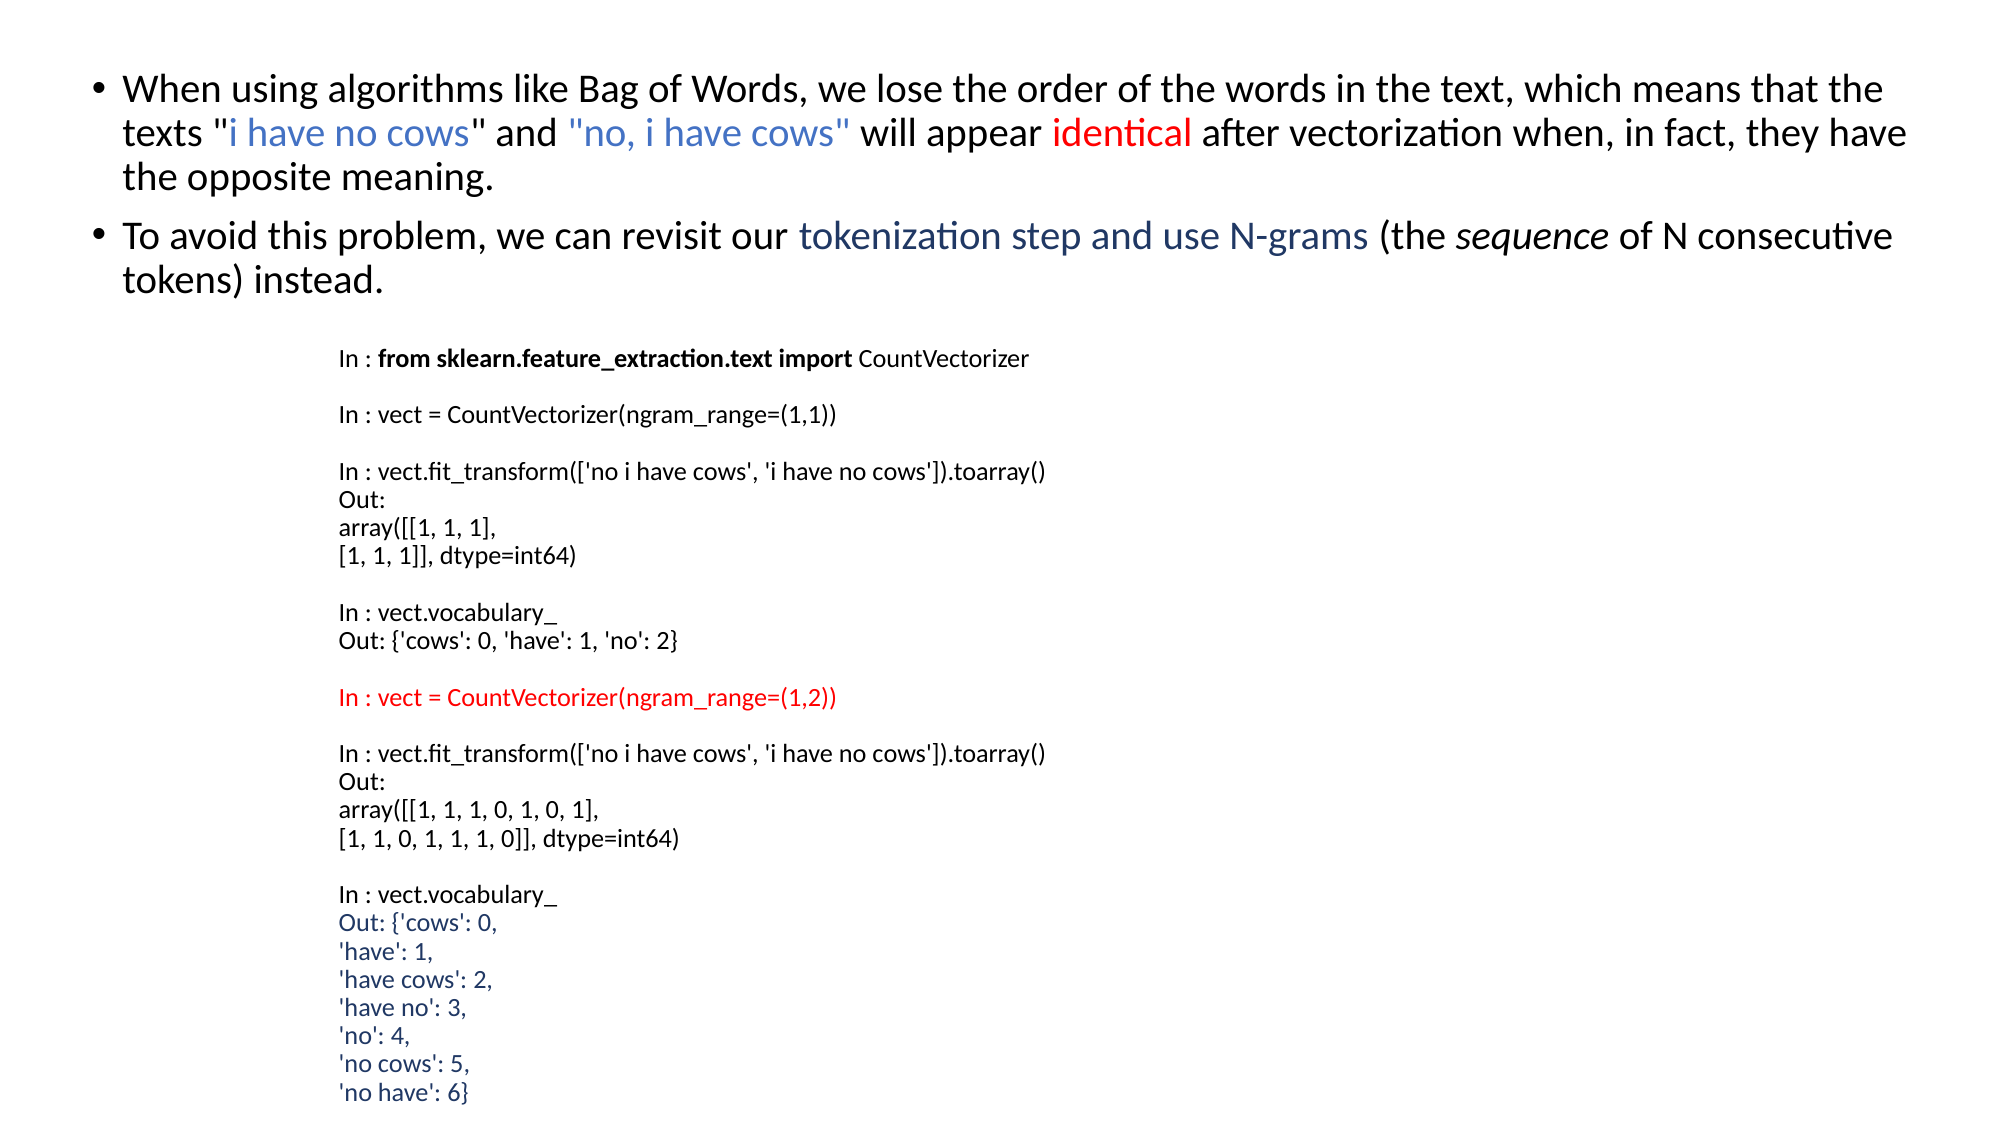

When using algorithms like Bag of Words, we lose the order of the words in the text, which means that the texts "i have no cows" and "no, i have cows" will appear identical after vectorization when, in fact, they have the opposite meaning.
To avoid this problem, we can revisit our tokenization step and use N-grams (the sequence of N consecutive tokens) instead.

In : from sklearn.feature_extraction.text import CountVectorizer
In : vect = CountVectorizer(ngram_range=(1,1))
In : vect.fit_transform(['no i have cows', 'i have no cows']).toarray()
Out:
array([[1, 1, 1],
[1, 1, 1]], dtype=int64)
In : vect.vocabulary_
Out: {'cows': 0, 'have': 1, 'no': 2}
In : vect = CountVectorizer(ngram_range=(1,2))
In : vect.fit_transform(['no i have cows', 'i have no cows']).toarray()
Out:
array([[1, 1, 1, 0, 1, 0, 1],
[1, 1, 0, 1, 1, 1, 0]], dtype=int64)
In : vect.vocabulary_
Out: {'cows': 0,
'have': 1,
'have cows': 2,
'have no': 3,
'no': 4,
'no cows': 5,
'no have': 6}
#